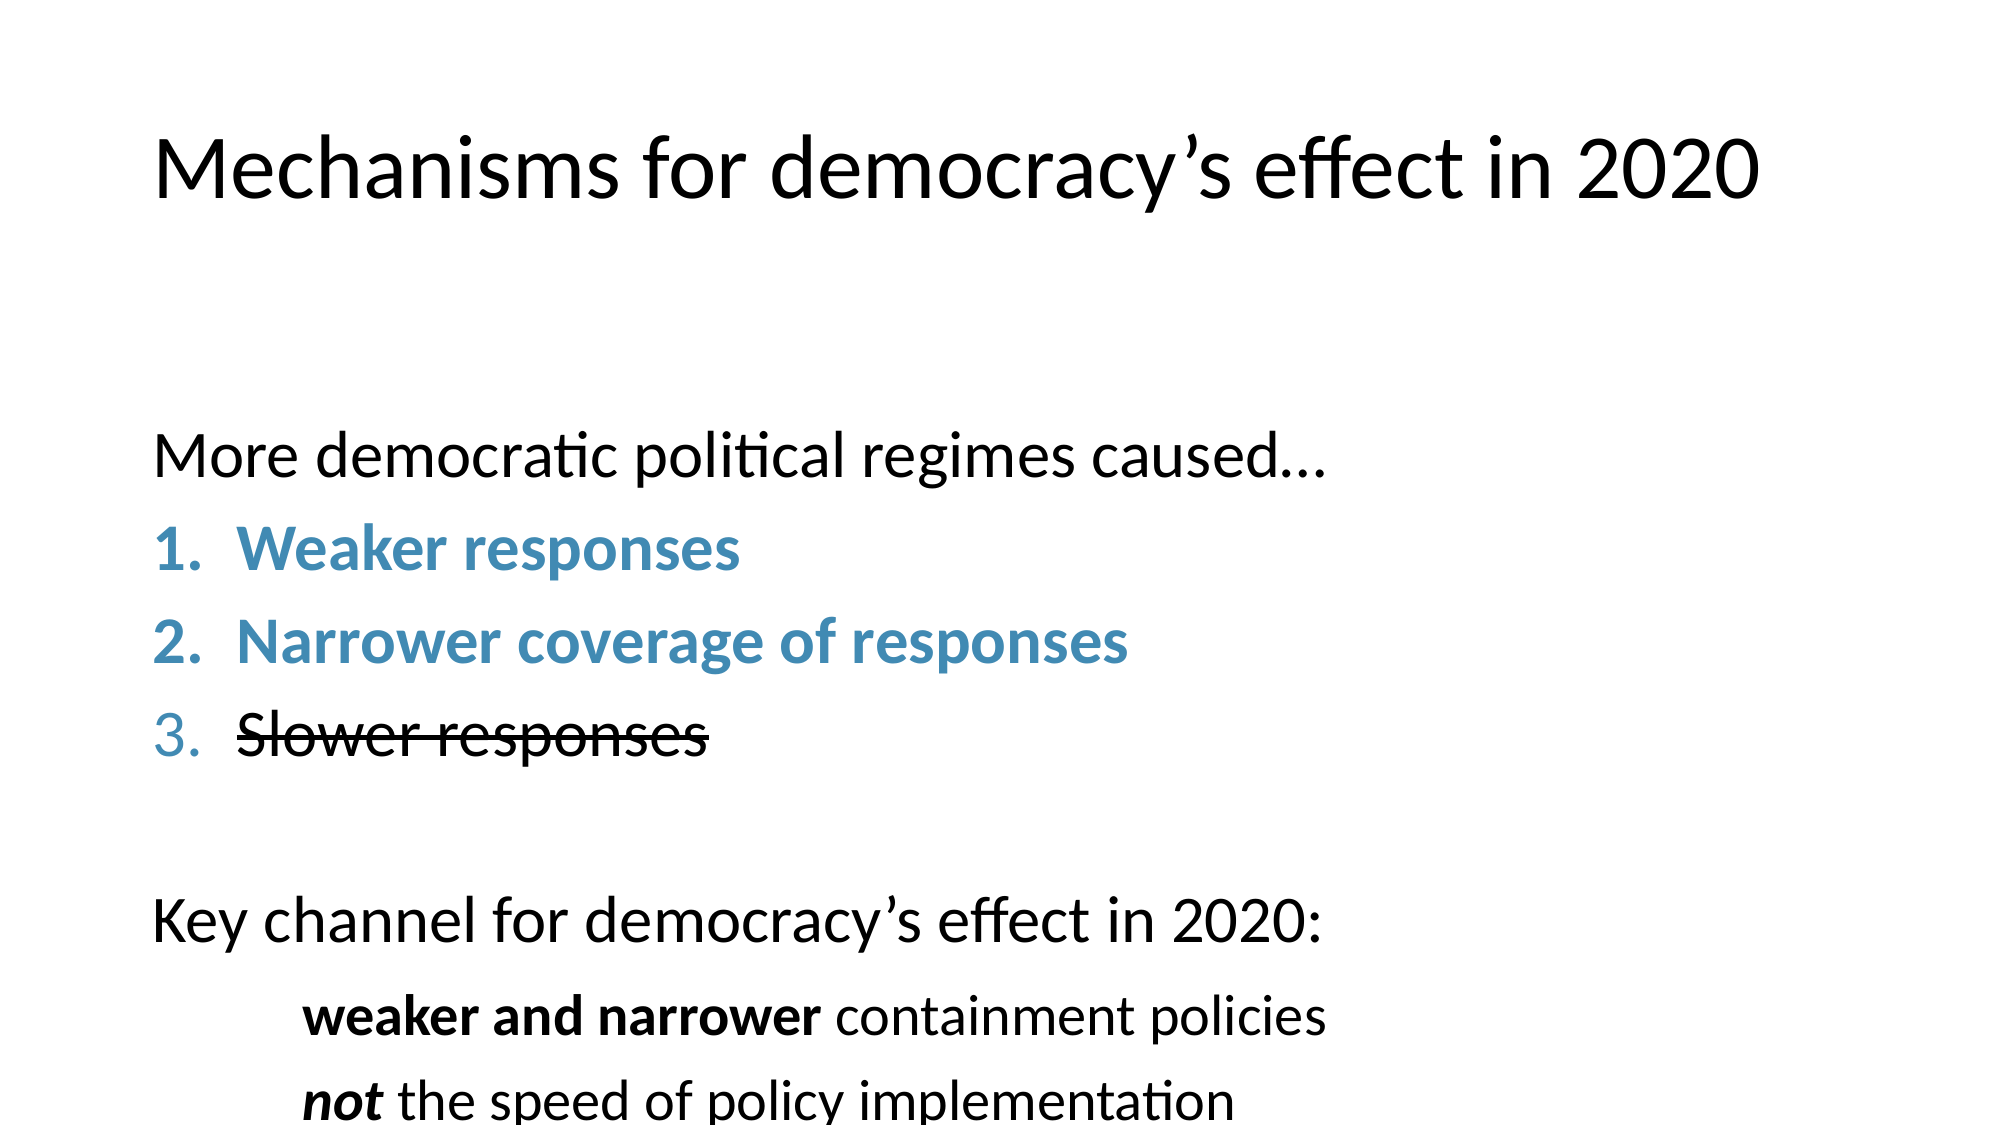

# Mechanisms for democracy’s effect in 2020
More democratic political regimes caused…
Weaker responses
Narrower coverage of responses
Slower responses

Key channel for democracy’s effect in 2020:
	weaker and narrower containment policies
	not the speed of policy implementation